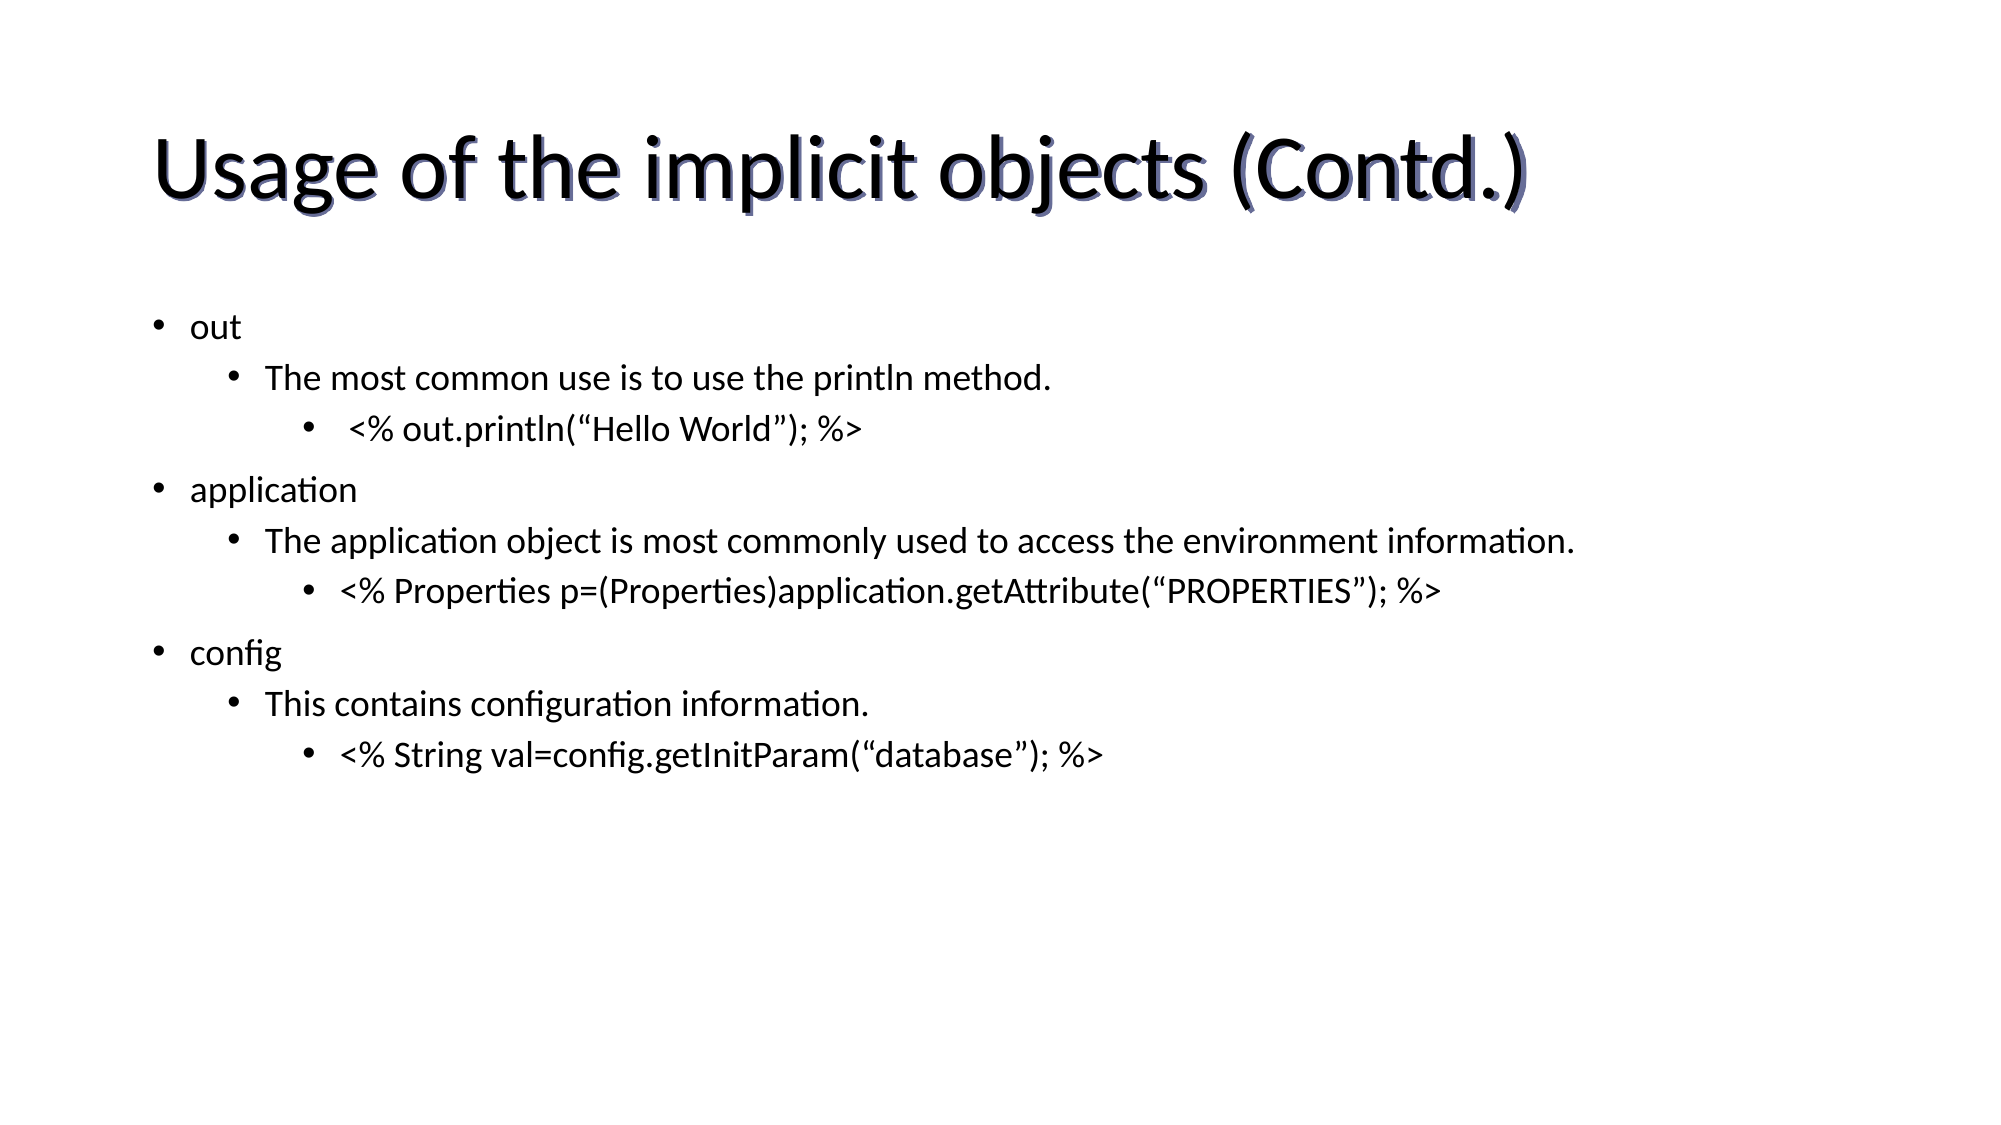

Usage of the implicit objects (Contd.)
out
The most common use is to use the println method.
 <% out.println(“Hello World”); %>
application
The application object is most commonly used to access the environment information.
<% Properties p=(Properties)application.getAttribute(“PROPERTIES”); %>
config
This contains configuration information.
<% String val=config.getInitParam(“database”); %>

205